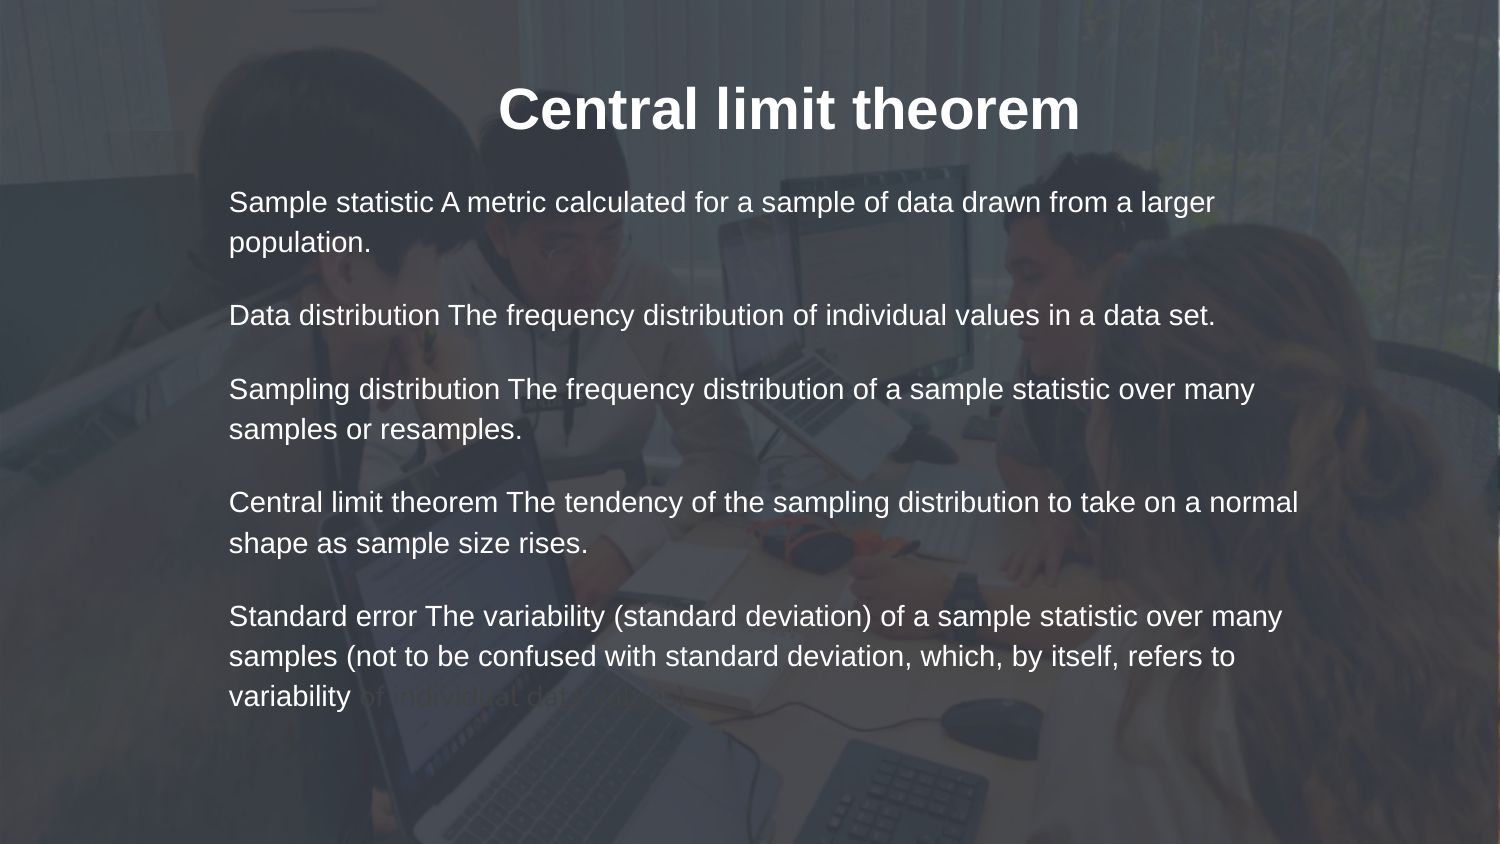

# Central limit theorem

Sample statistic A metric calculated for a sample of data drawn from a larger population.
Data distribution The frequency distribution of individual values in a data set.
Sampling distribution The frequency distribution of a sample statistic over many samples or resamples.
Central limit theorem The tendency of the sampling distribution to take on a normal shape as sample size rises.
Standard error The variability (standard deviation) of a sample statistic over many samples (not to be confused with standard deviation, which, by itself, refers to variability of individual data values).